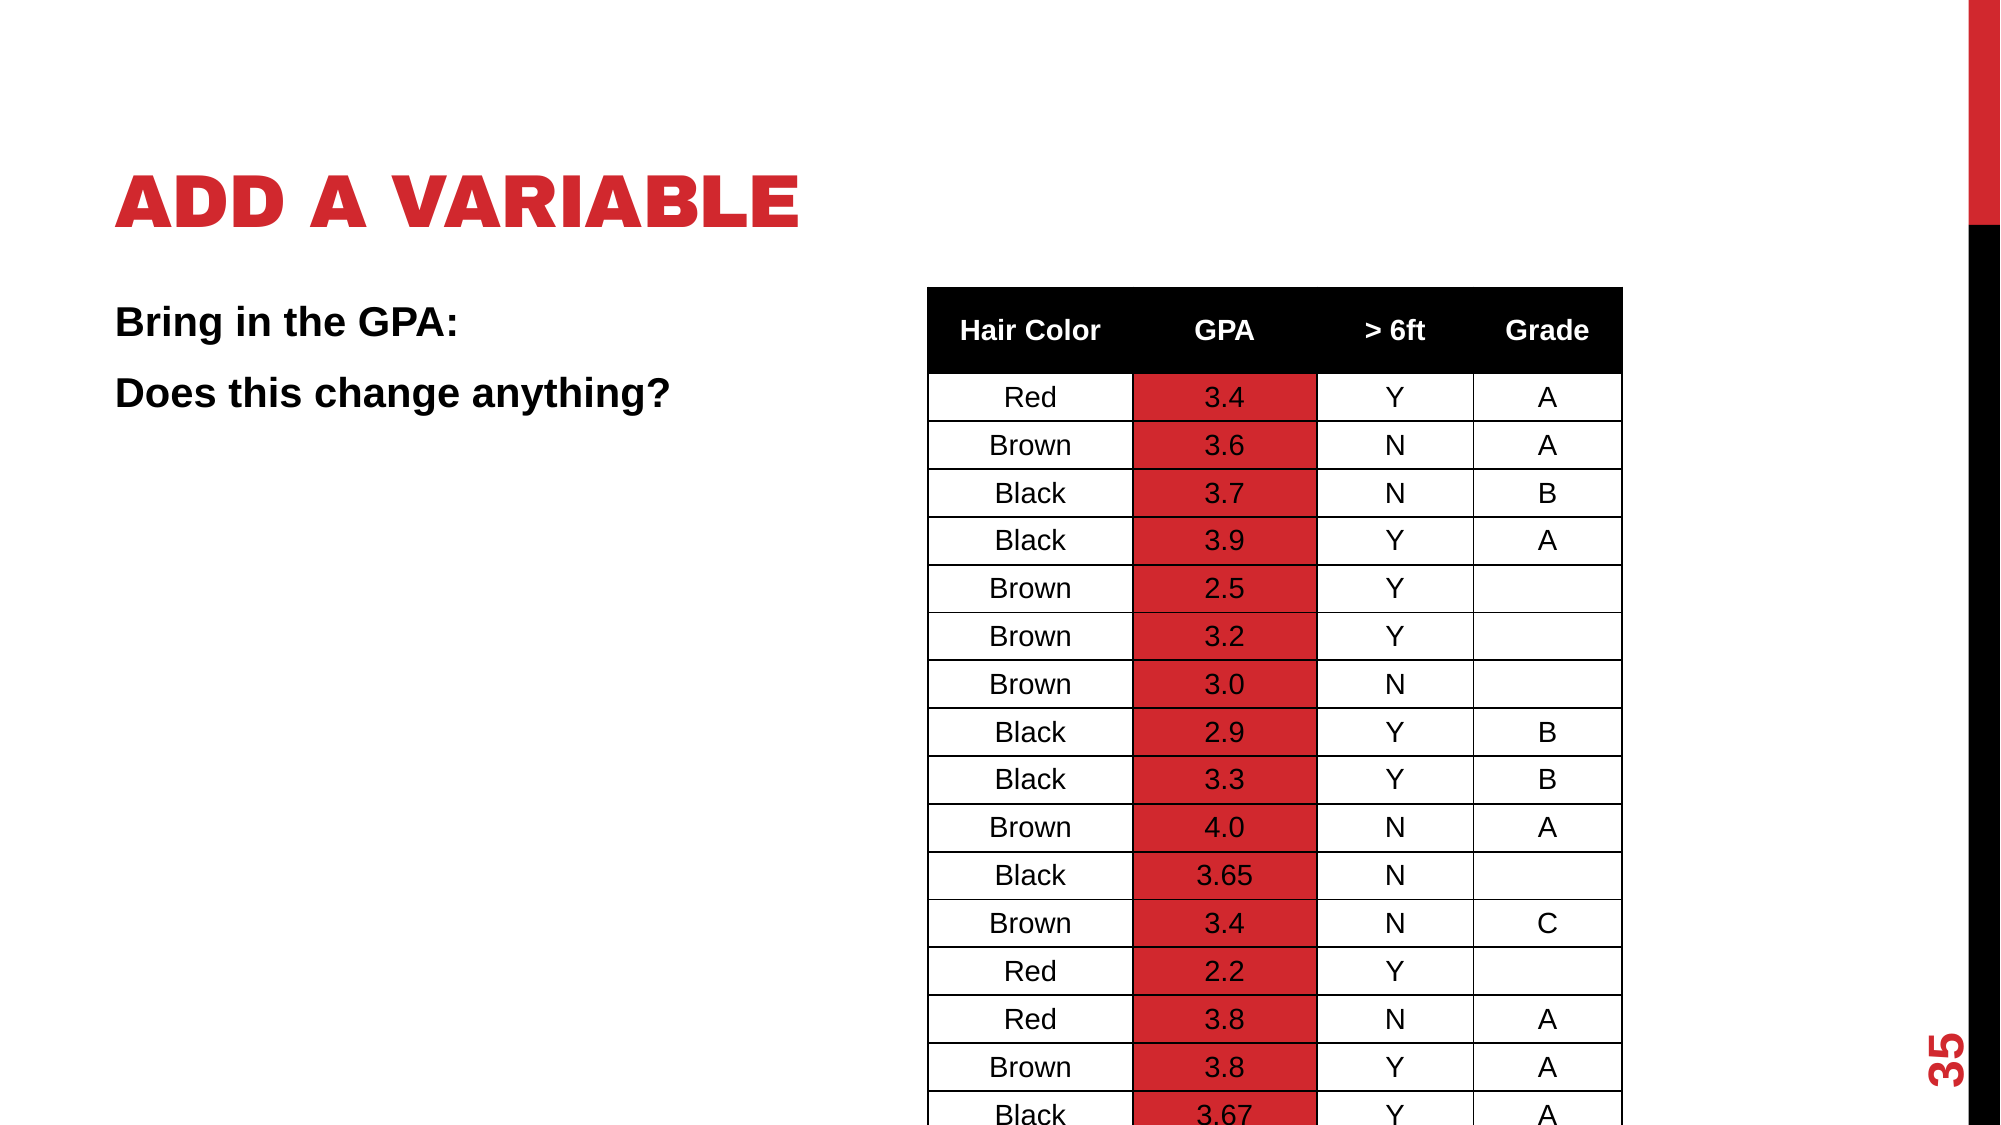

# Add a variable
Bring in the GPA:
Does this change anything?
| Hair Color | GPA | > 6ft | Grade |
| --- | --- | --- | --- |
| Red | 3.4 | Y | A |
| Brown | 3.6 | N | A |
| Black | 3.7 | N | B |
| Black | 3.9 | Y | A |
| Brown | 2.5 | Y |  |
| Brown | 3.2 | Y |  |
| Brown | 3.0 | N |  |
| Black | 2.9 | Y | B |
| Black | 3.3 | Y | B |
| Brown | 4.0 | N | A |
| Black | 3.65 | N |  |
| Brown | 3.4 | N | C |
| Red | 2.2 | Y |  |
| Red | 3.8 | N | A |
| Brown | 3.8 | Y | A |
| Black | 3.67 | Y | A |
35